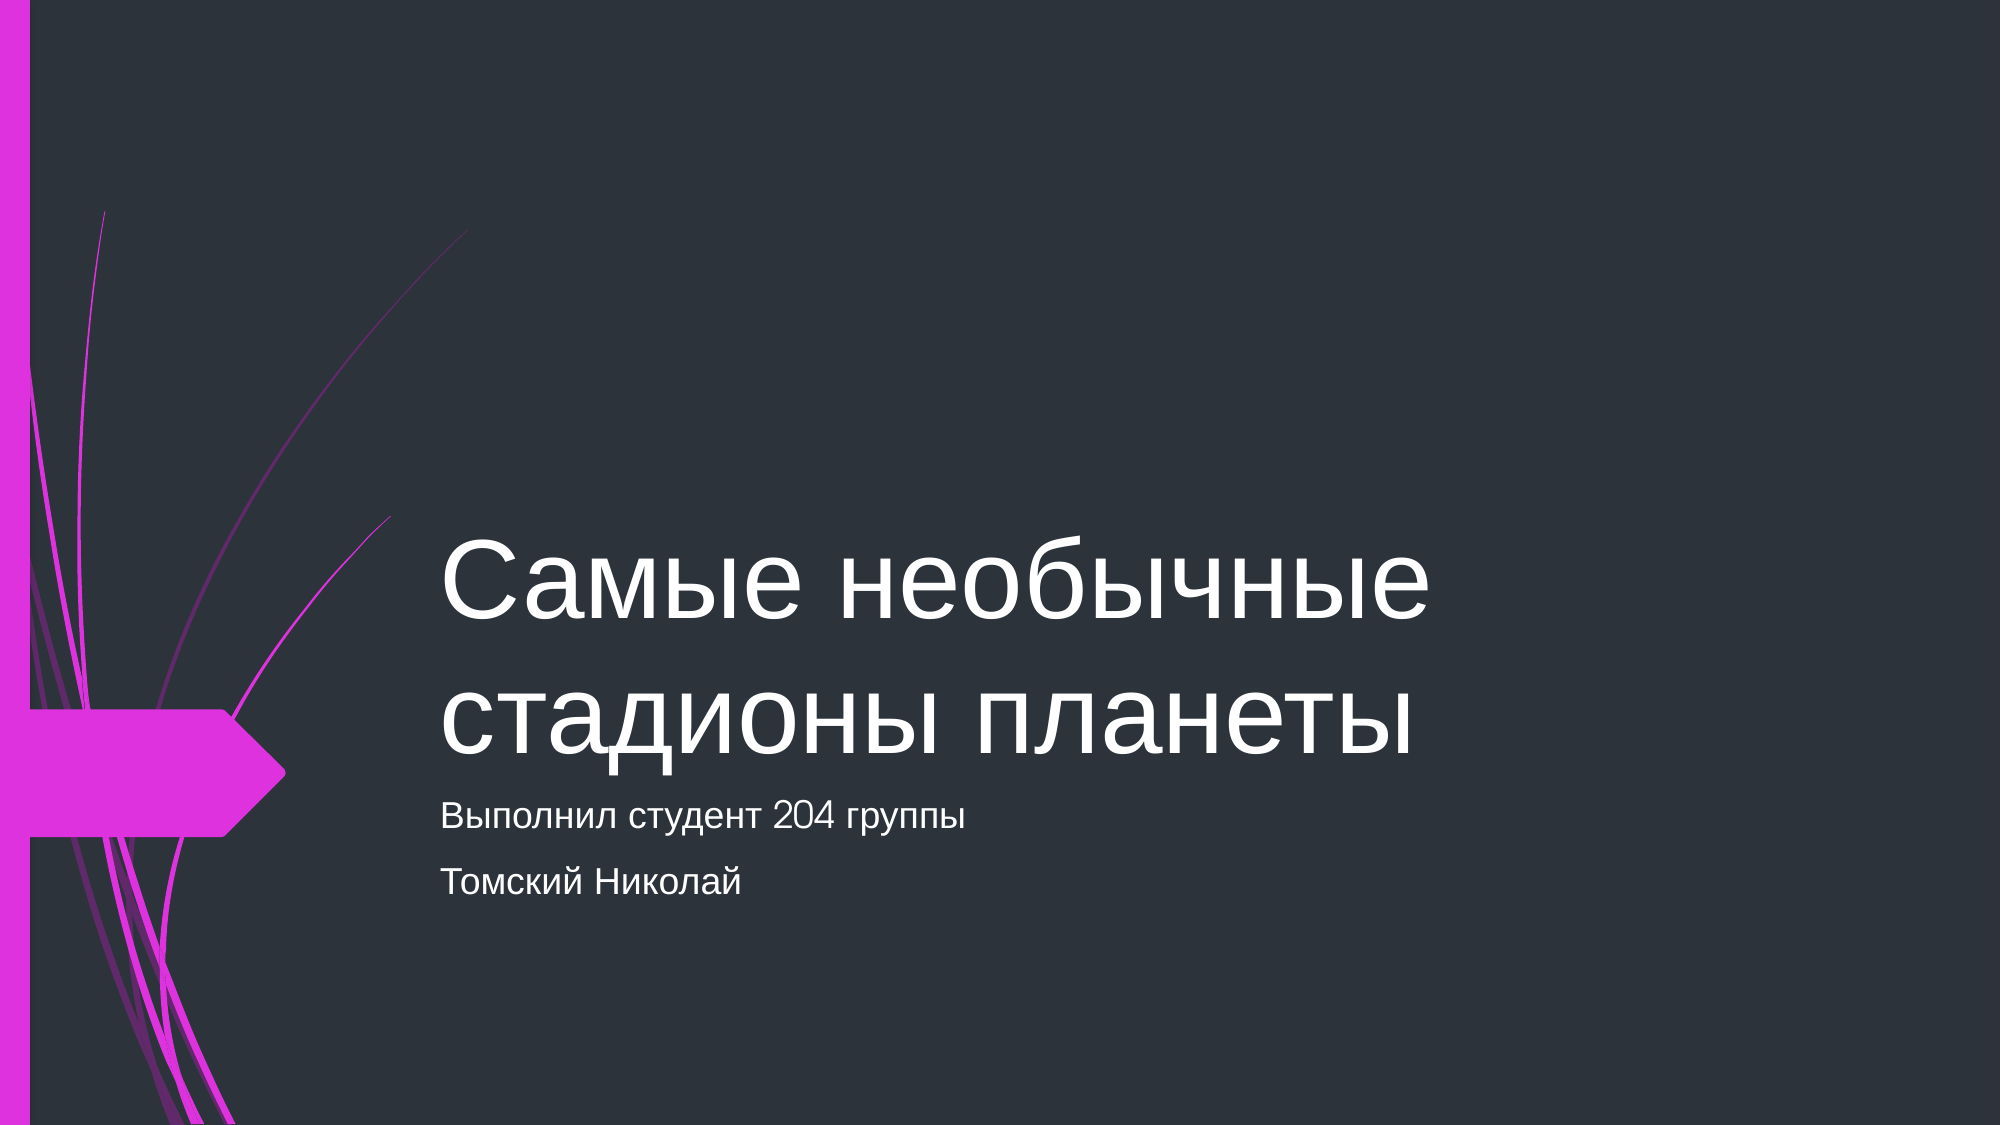

# Самые необычные стадионы планеты
Выполнил студент 204 группы
Томский Николай